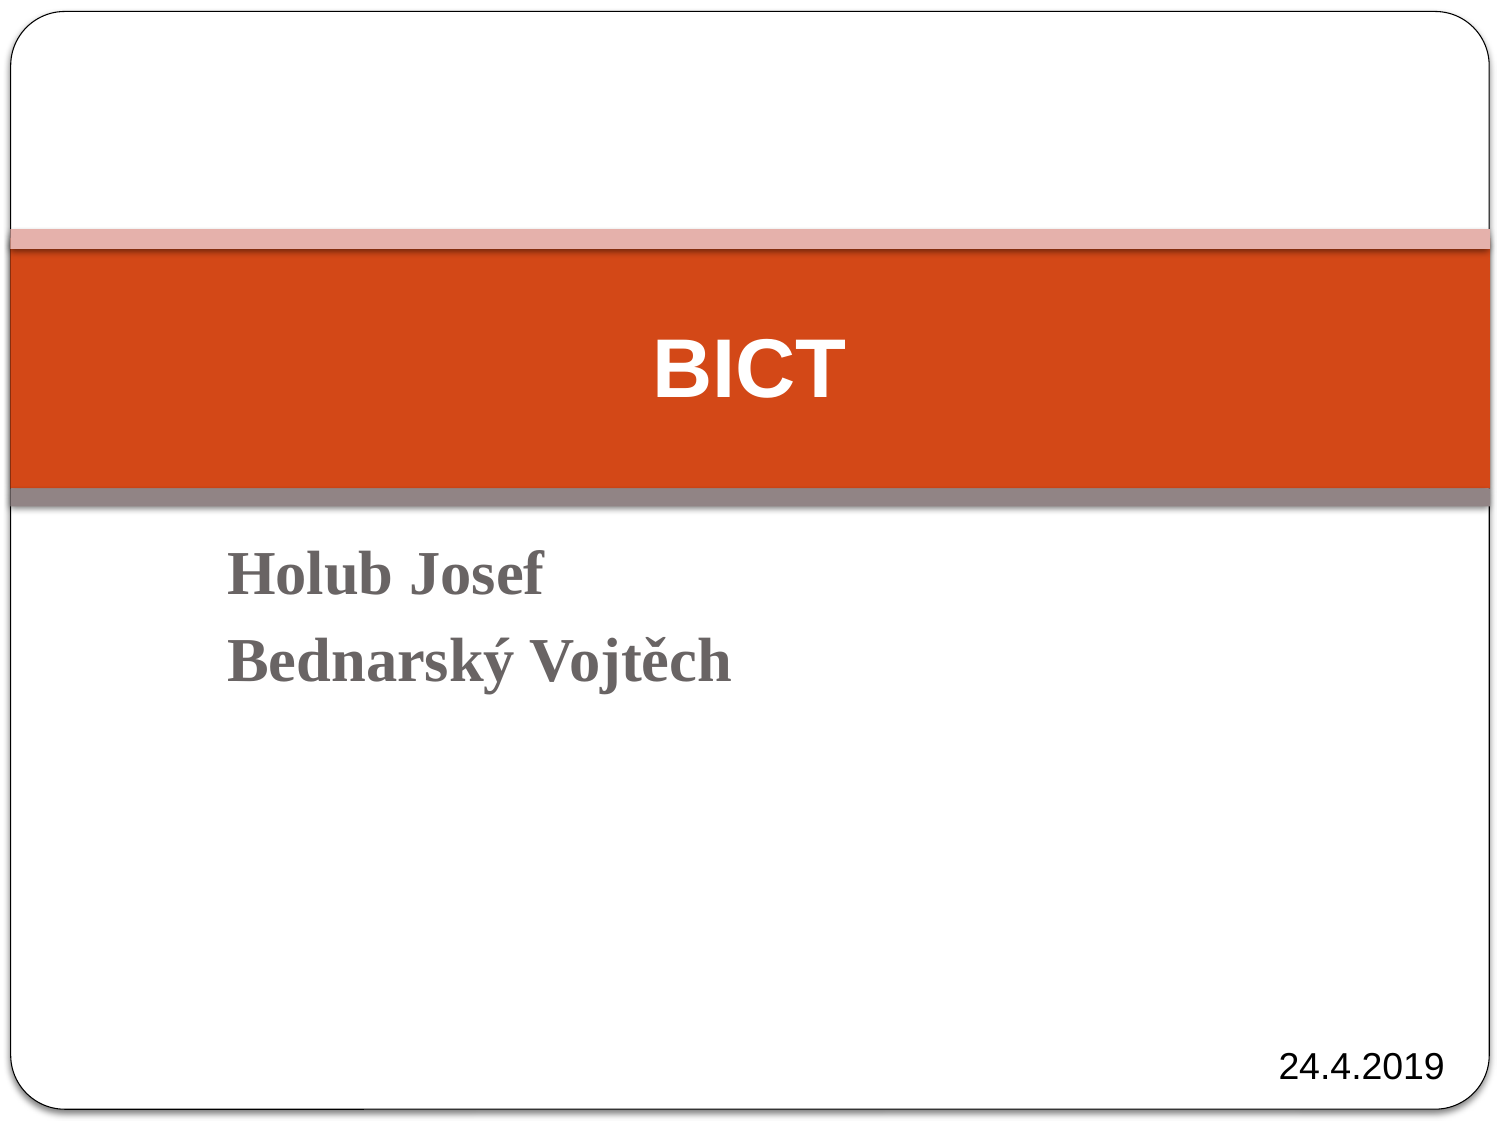

# BICT
Holub Josef
Bednarský Vojtěch

24.4.2019